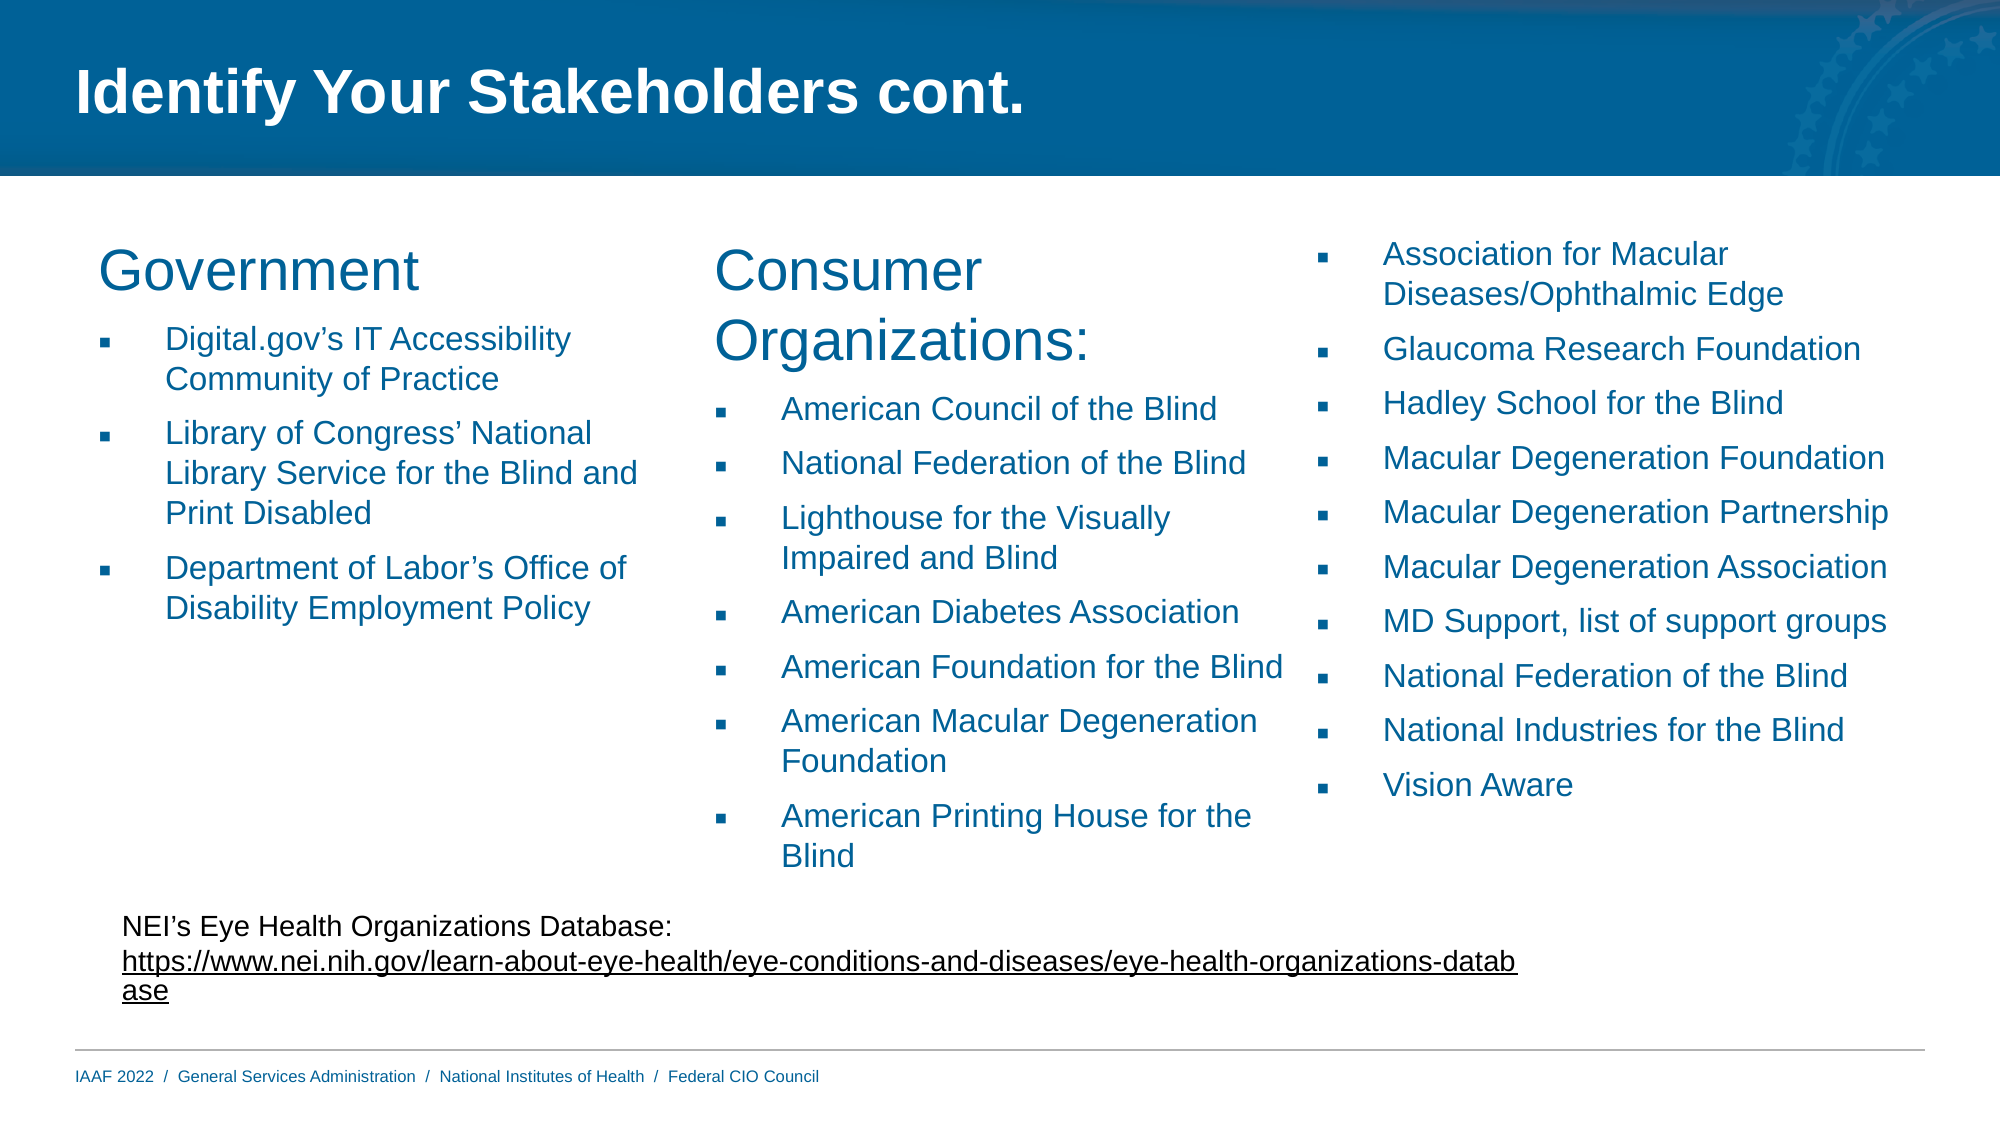

# Identify Your Stakeholders cont.
Government
Digital.gov’s IT Accessibility Community of Practice
Library of Congress’ National Library Service for the Blind and Print Disabled
Department of Labor’s Office of Disability Employment Policy

Consumer Organizations:
American Council of the Blind
National Federation of the Blind
Lighthouse for the Visually Impaired and Blind
American Diabetes Association
American Foundation for the Blind
American Macular Degeneration Foundation
American Printing House for the Blind
Association for Macular Diseases/Ophthalmic Edge
Glaucoma Research Foundation
Hadley School for the Blind
Macular Degeneration Foundation
Macular Degeneration Partnership
Macular Degeneration Association
MD Support, list of support groups
National Federation of the Blind
National Industries for the Blind
Vision Aware

NEI’s Eye Health Organizations Database:
https://www.nei.nih.gov/learn-about-eye-health/eye-conditions-and-diseases/eye-health-organizations-database